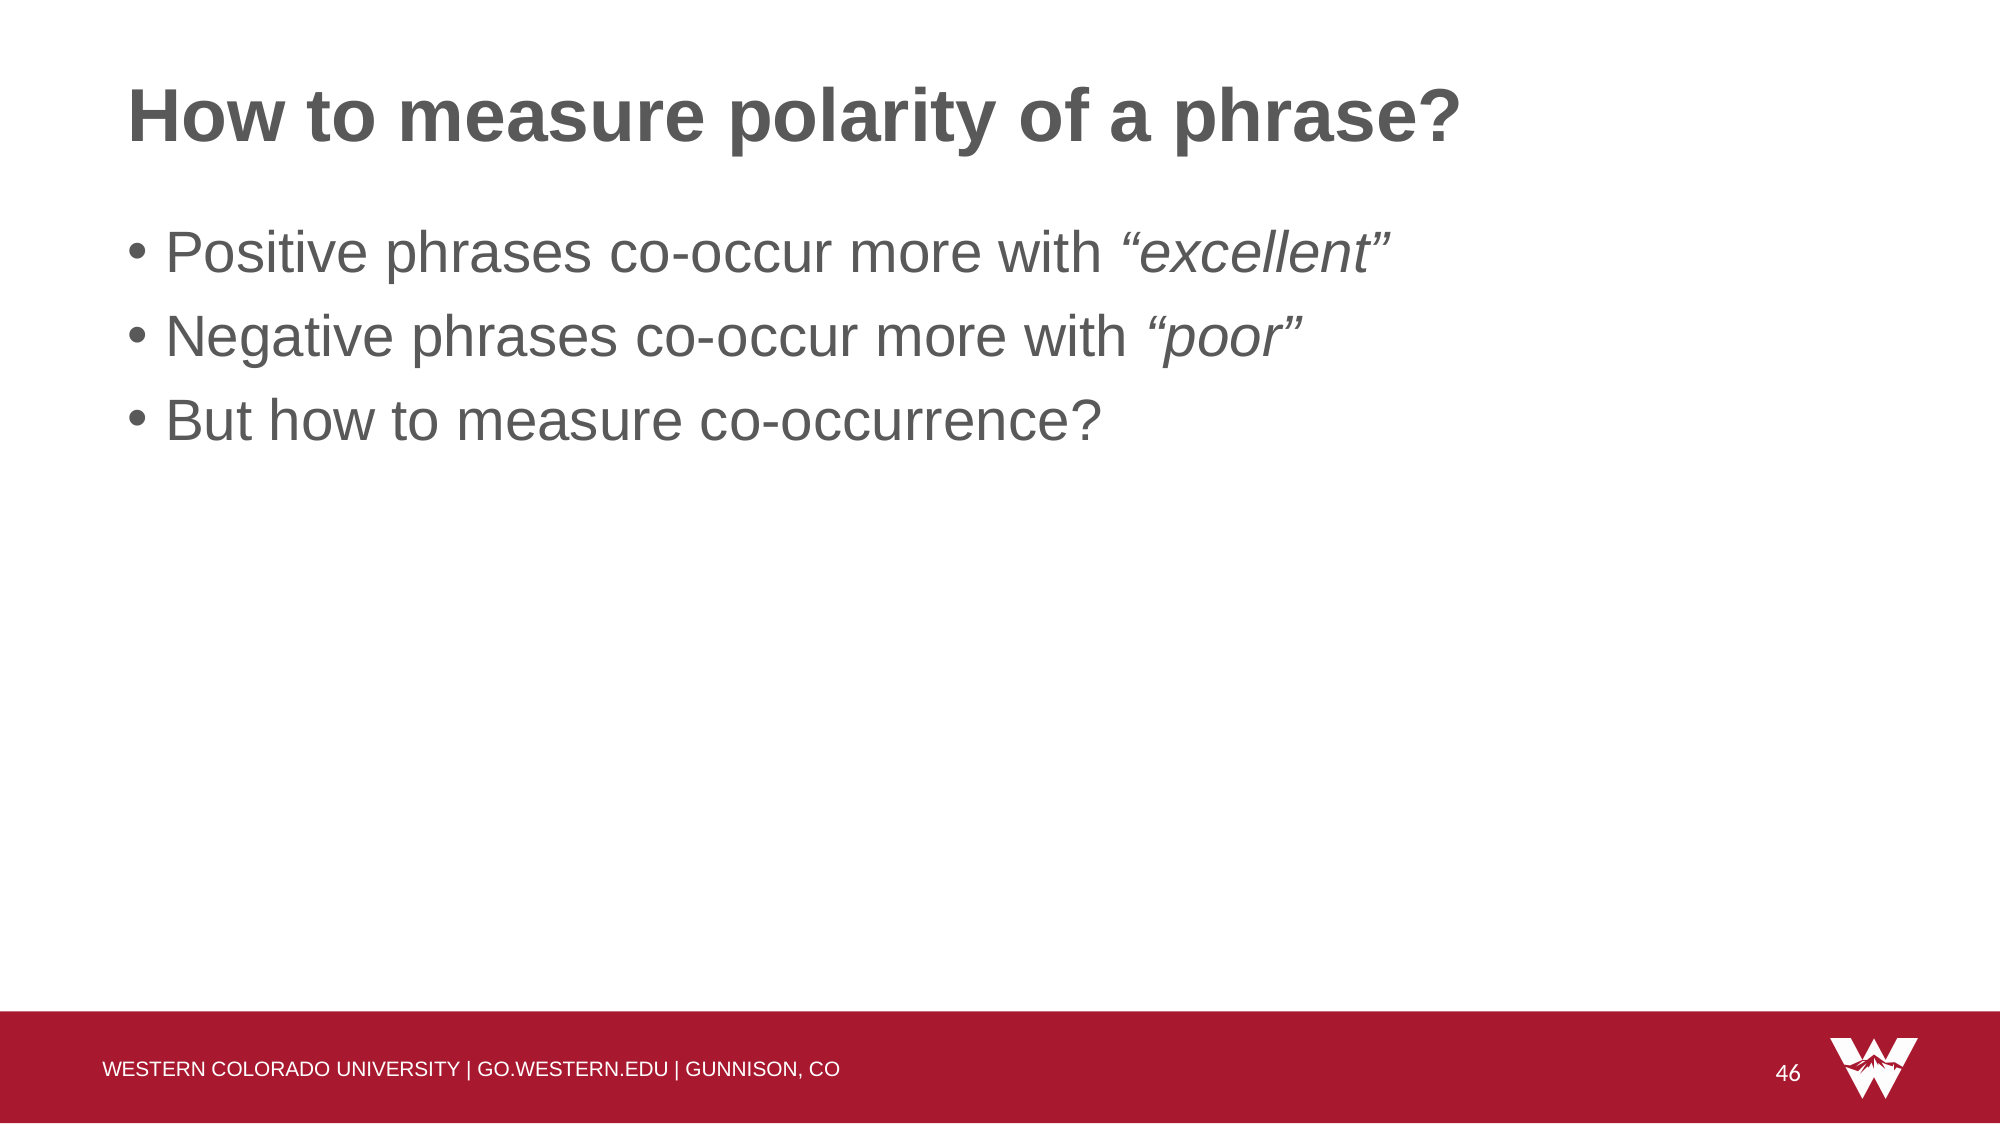

# How to measure polarity of a phrase?
Positive phrases co-occur more with “excellent”
Negative phrases co-occur more with “poor”
But how to measure co-occurrence?
46